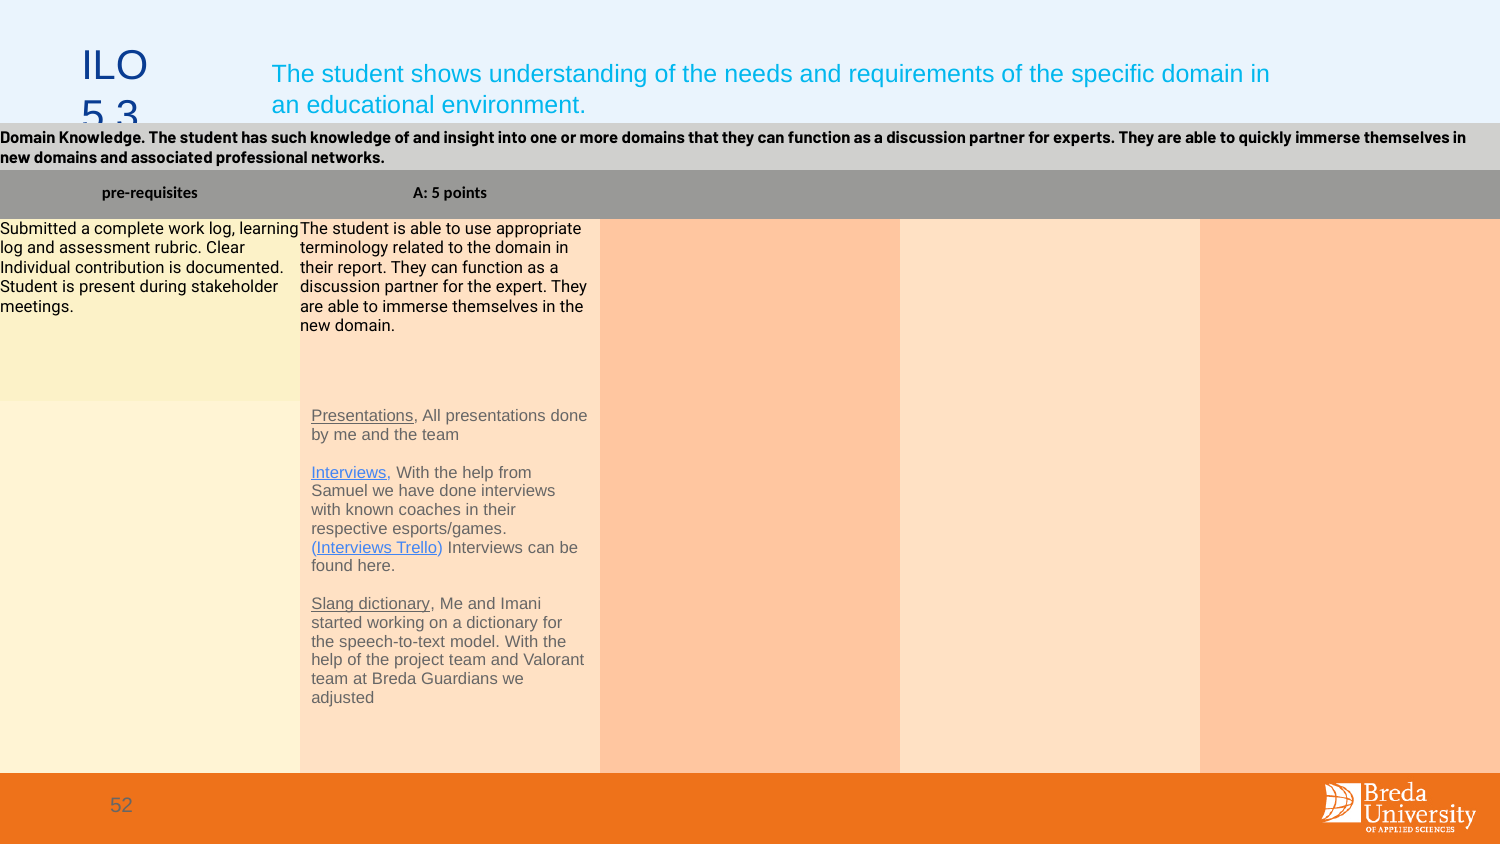

The student shows understanding of the needs and requirements of the specific domain in an educational environment.
# ILO 5.3
| Domain Knowledge. The student has such knowledge of and insight into one or more domains that they can function as a discussion partner for experts. They are able to quickly immerse themselves in new domains and associated professional networks. |  |  |  |  |
| --- | --- | --- | --- | --- |
| pre-requisites | A: 5 points |  |  |  |
| Submitted a complete work log, learning log and assessment rubric. Clear Individual contribution is documented. Student is present during stakeholder meetings. | The student is able to use appropriate terminology related to the domain in their report. They can function as a discussion partner for the expert. They are able to immerse themselves in the new domain. |  |  |  |
|  | Presentations, All presentations done by me and the team Interviews, With the help from Samuel we have done interviews with known coaches in their respective esports/games. (Interviews Trello) Interviews can be found here. Slang dictionary, Me and Imani started working on a dictionary for the speech-to-text model. With the help of the project team and Valorant team at Breda Guardians we adjusted |  |  |  |

52